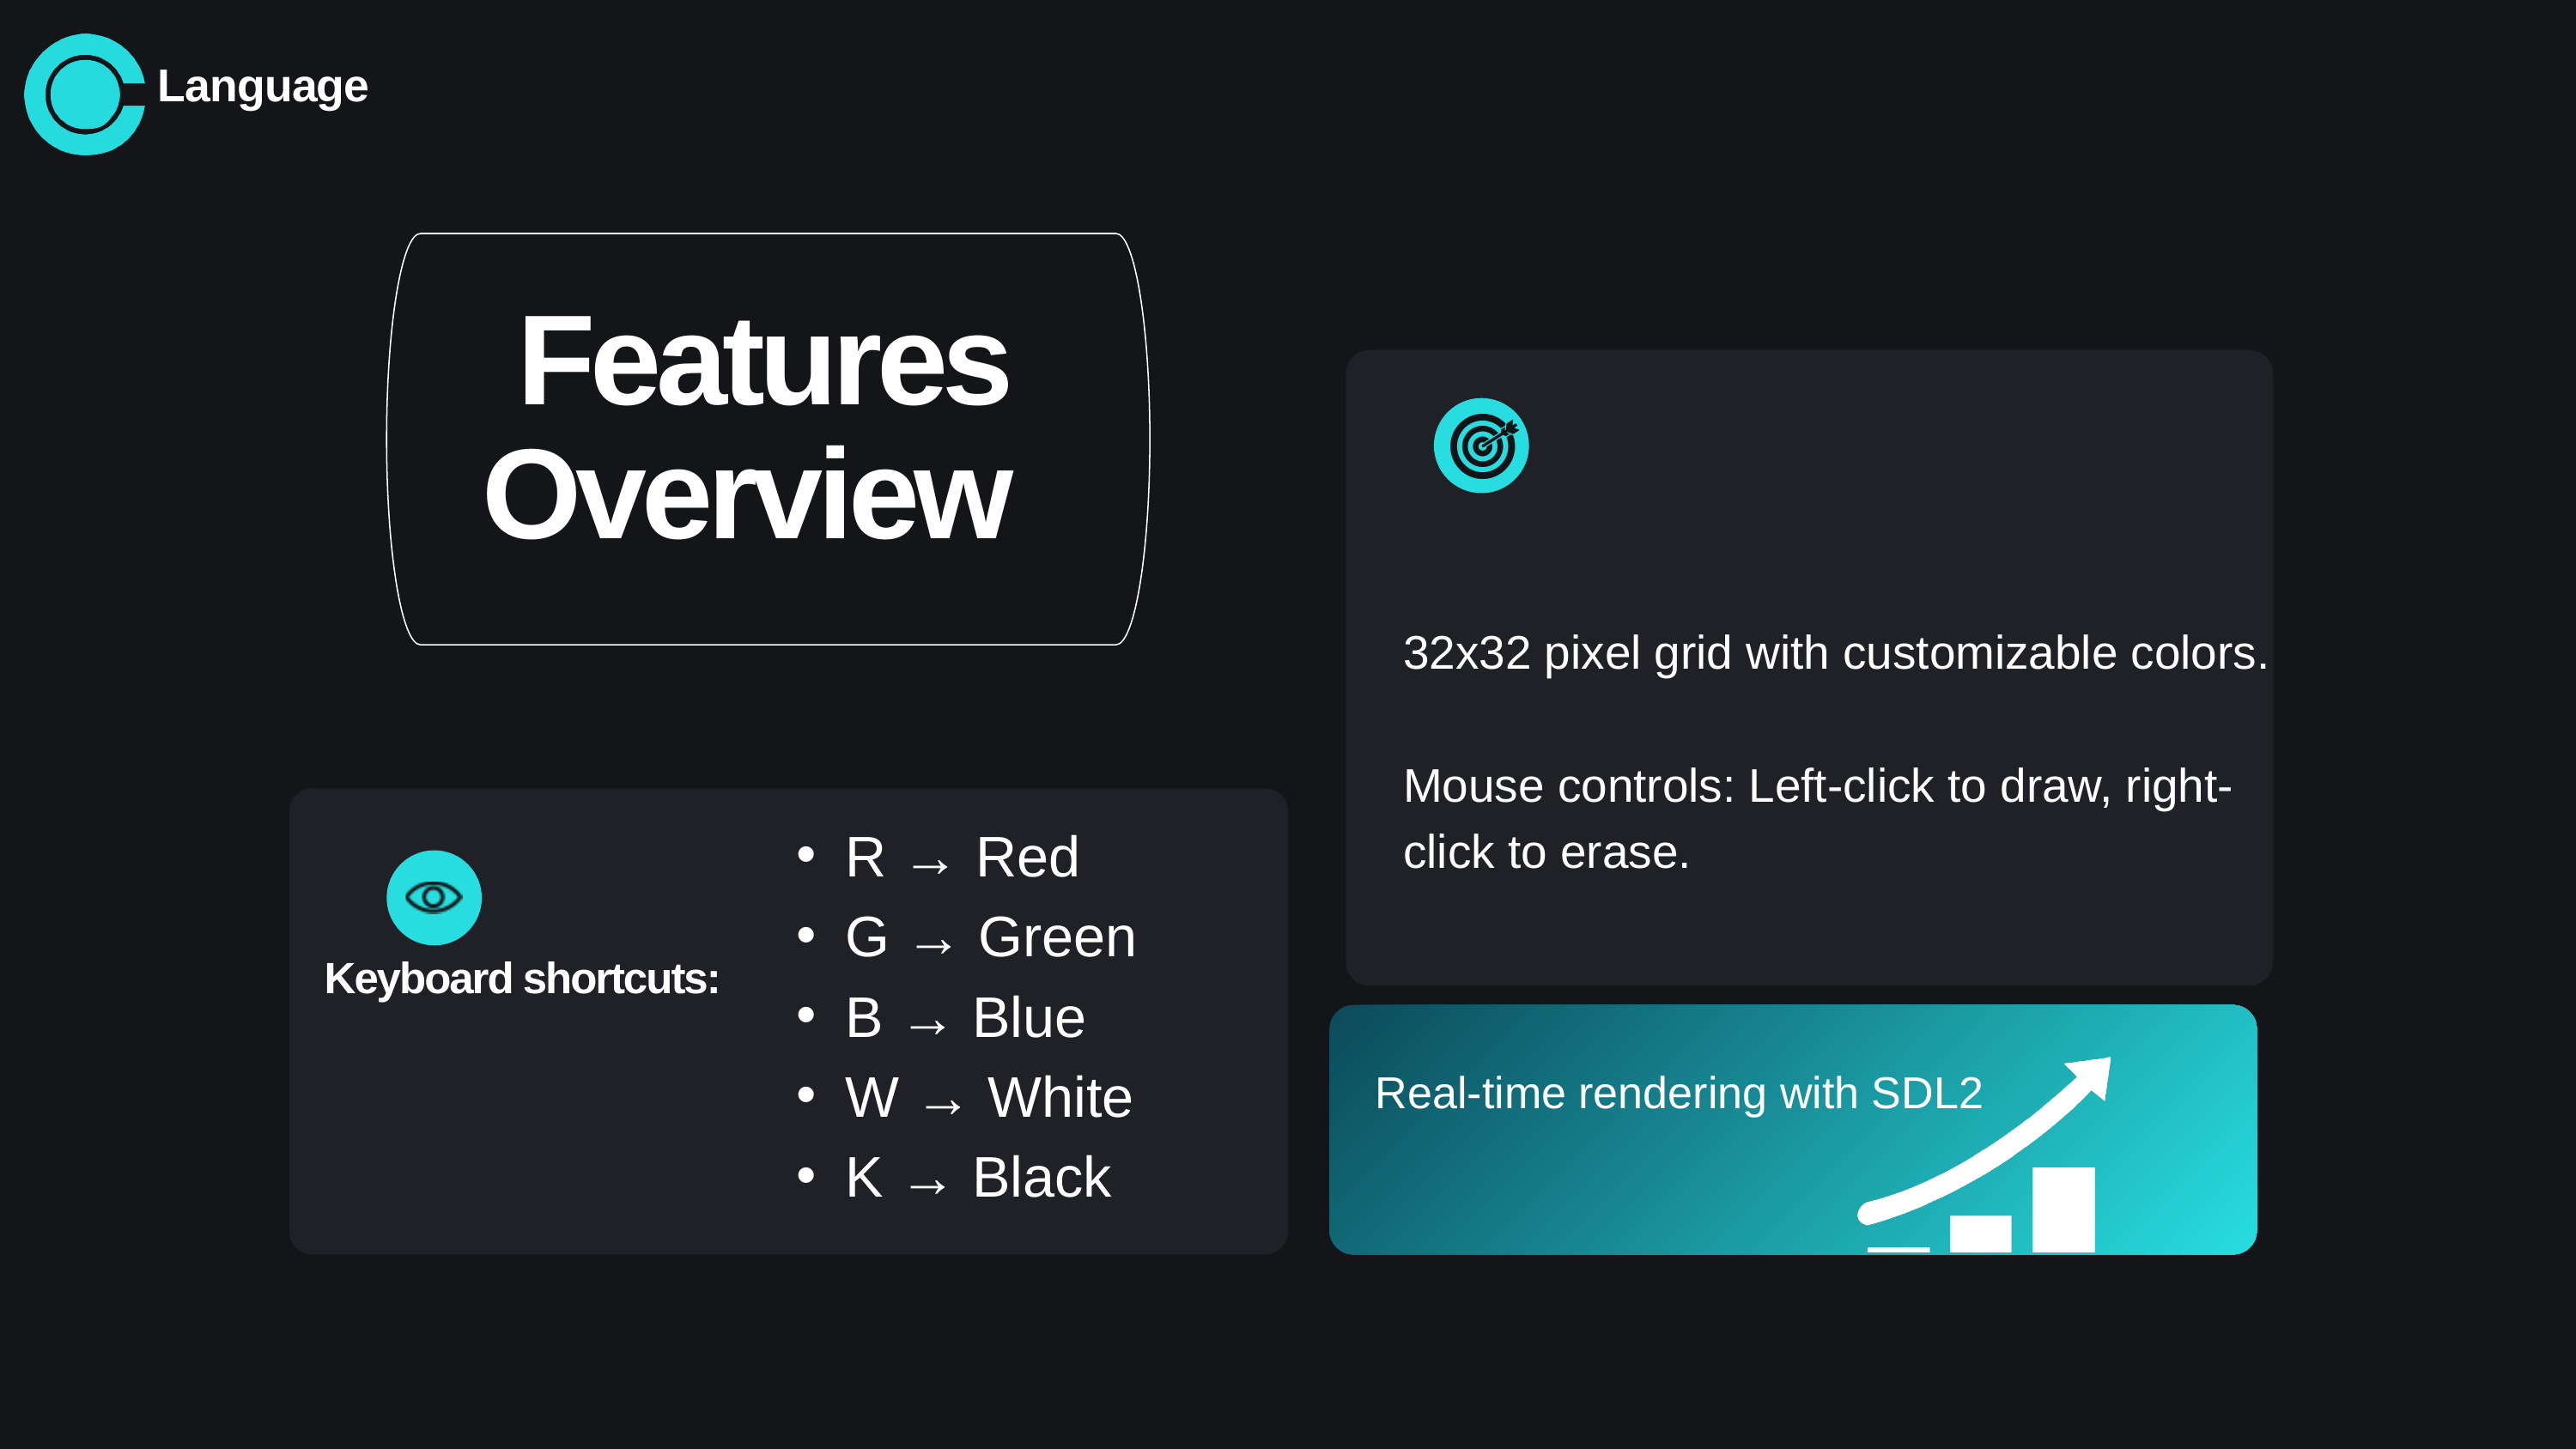

Language

 Features Overview

32x32 pixel grid with customizable colors.

Mouse controls: Left-click to draw, right-click to erase.

R → Red
G → Green
B → Blue
W → White
K → Black

 Keyboard shortcuts:

Real-time rendering with SDL2